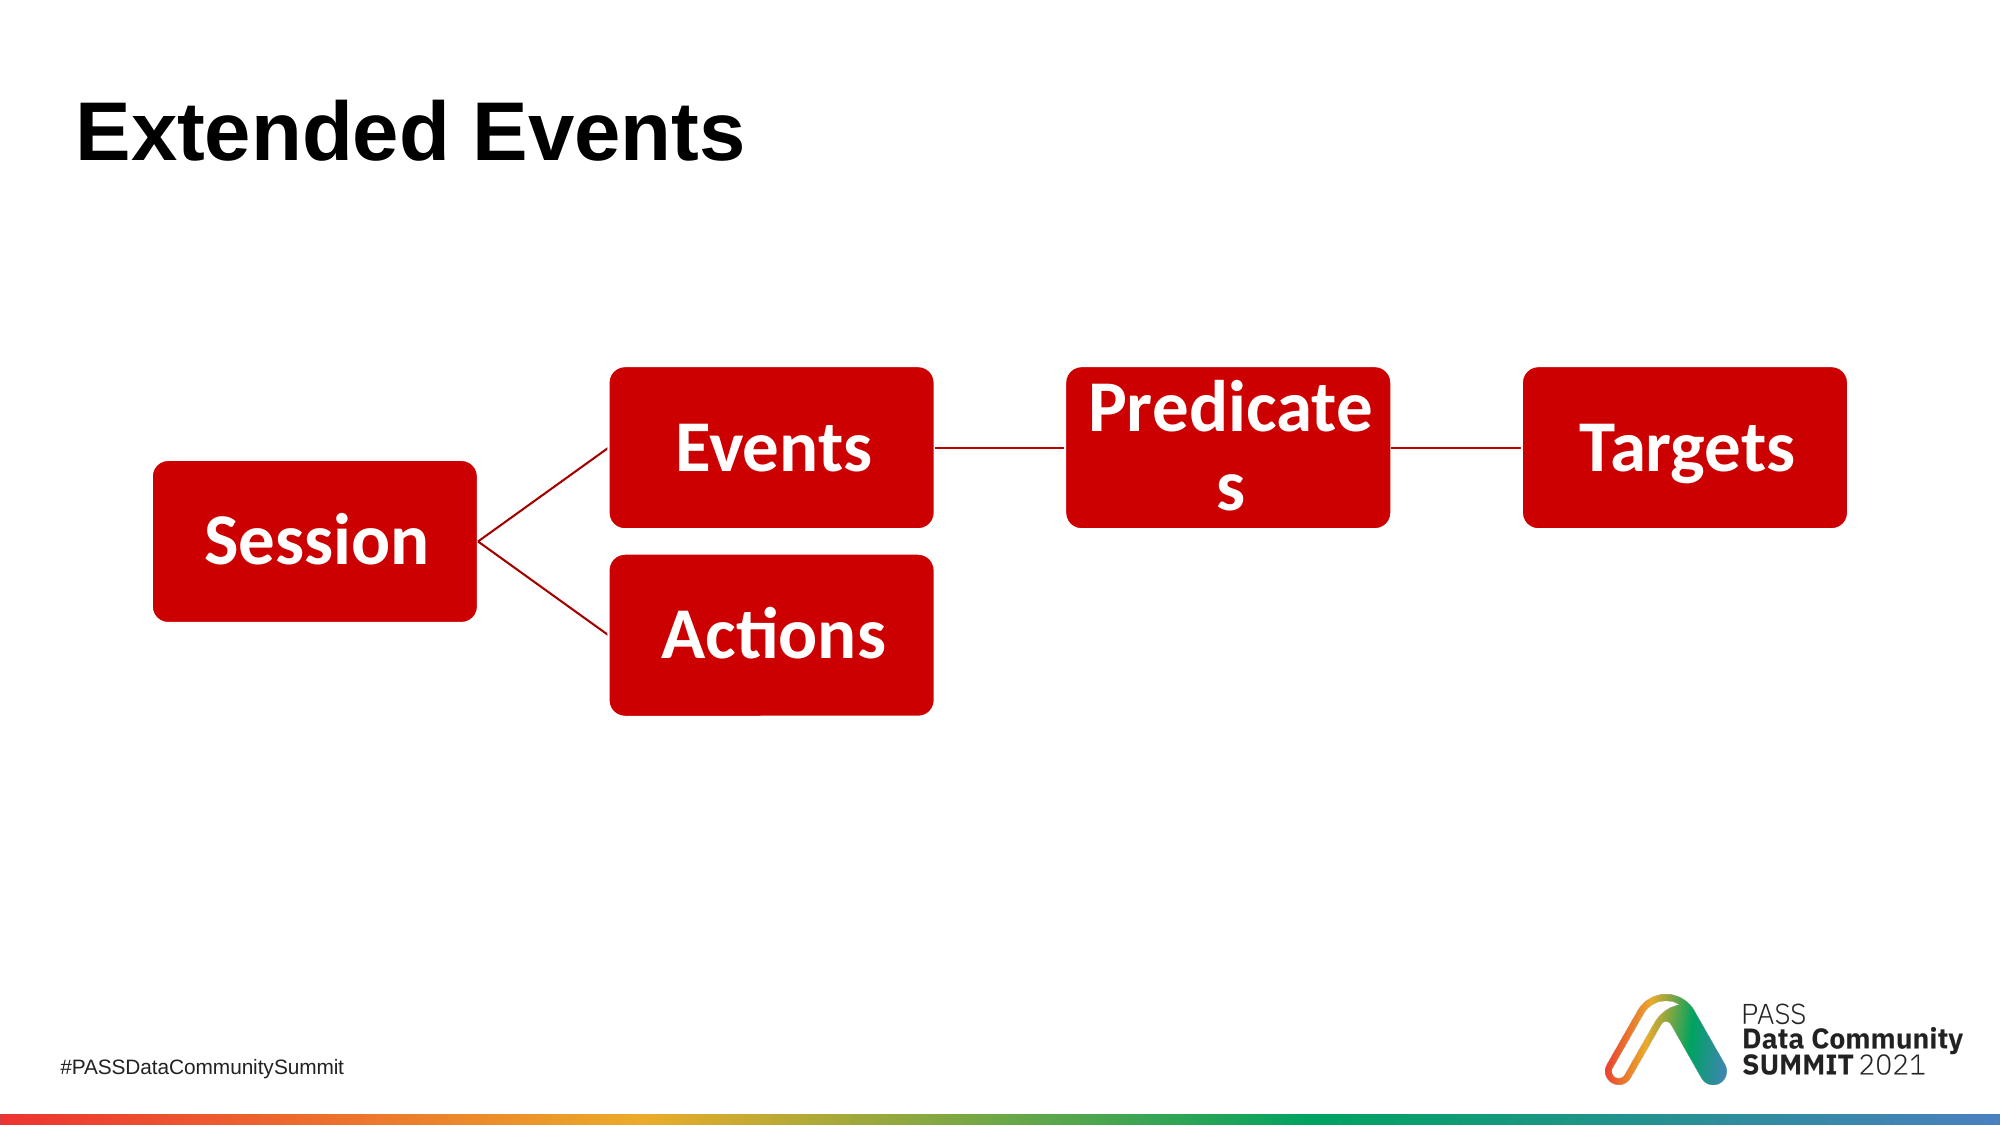

# Extended Events
Session

Events

Predicates

Targets

Actions